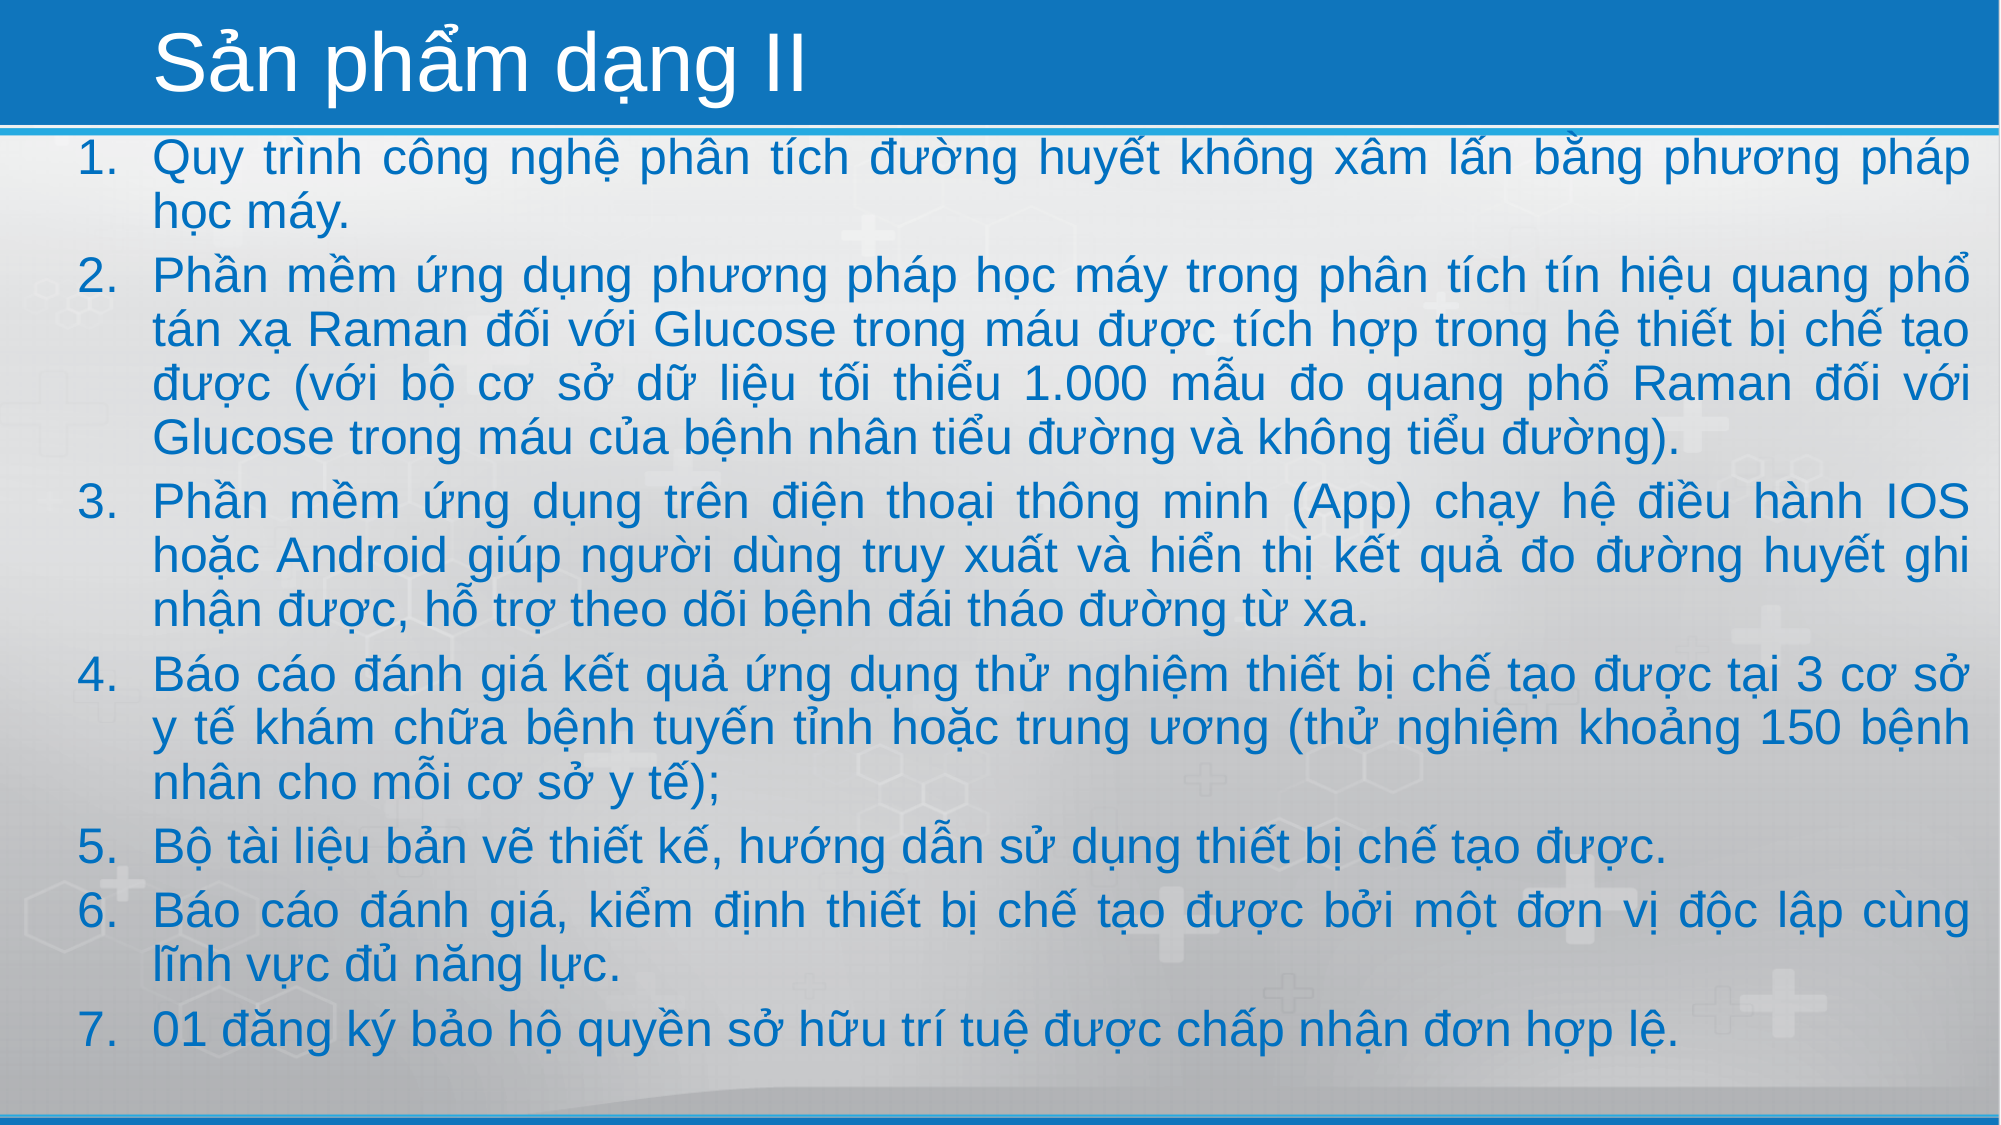

# Sản phẩm dạng II
Quy trình công nghệ phân tích đường huyết không xâm lấn bằng phương pháp học máy.
Phần mềm ứng dụng phương pháp học máy trong phân tích tín hiệu quang phổ tán xạ Raman đối với Glucose trong máu được tích hợp trong hệ thiết bị chế tạo được (với bộ cơ sở dữ liệu tối thiểu 1.000 mẫu đo quang phổ Raman đối với Glucose trong máu của bệnh nhân tiểu đường và không tiểu đường).
Phần mềm ứng dụng trên điện thoại thông minh (App) chạy hệ điều hành IOS hoặc Android giúp người dùng truy xuất và hiển thị kết quả đo đường huyết ghi nhận được, hỗ trợ theo dõi bệnh đái tháo đường từ xa.
Báo cáo đánh giá kết quả ứng dụng thử nghiệm thiết bị chế tạo được tại 3 cơ sở y tế khám chữa bệnh tuyến tỉnh hoặc trung ương (thử nghiệm khoảng 150 bệnh nhân cho mỗi cơ sở y tế);
Bộ tài liệu bản vẽ thiết kế, hướng dẫn sử dụng thiết bị chế tạo được.
Báo cáo đánh giá, kiểm định thiết bị chế tạo được bởi một đơn vị độc lập cùng lĩnh vực đủ năng lực.
01 đăng ký bảo hộ quyền sở hữu trí tuệ được chấp nhận đơn hợp lệ.